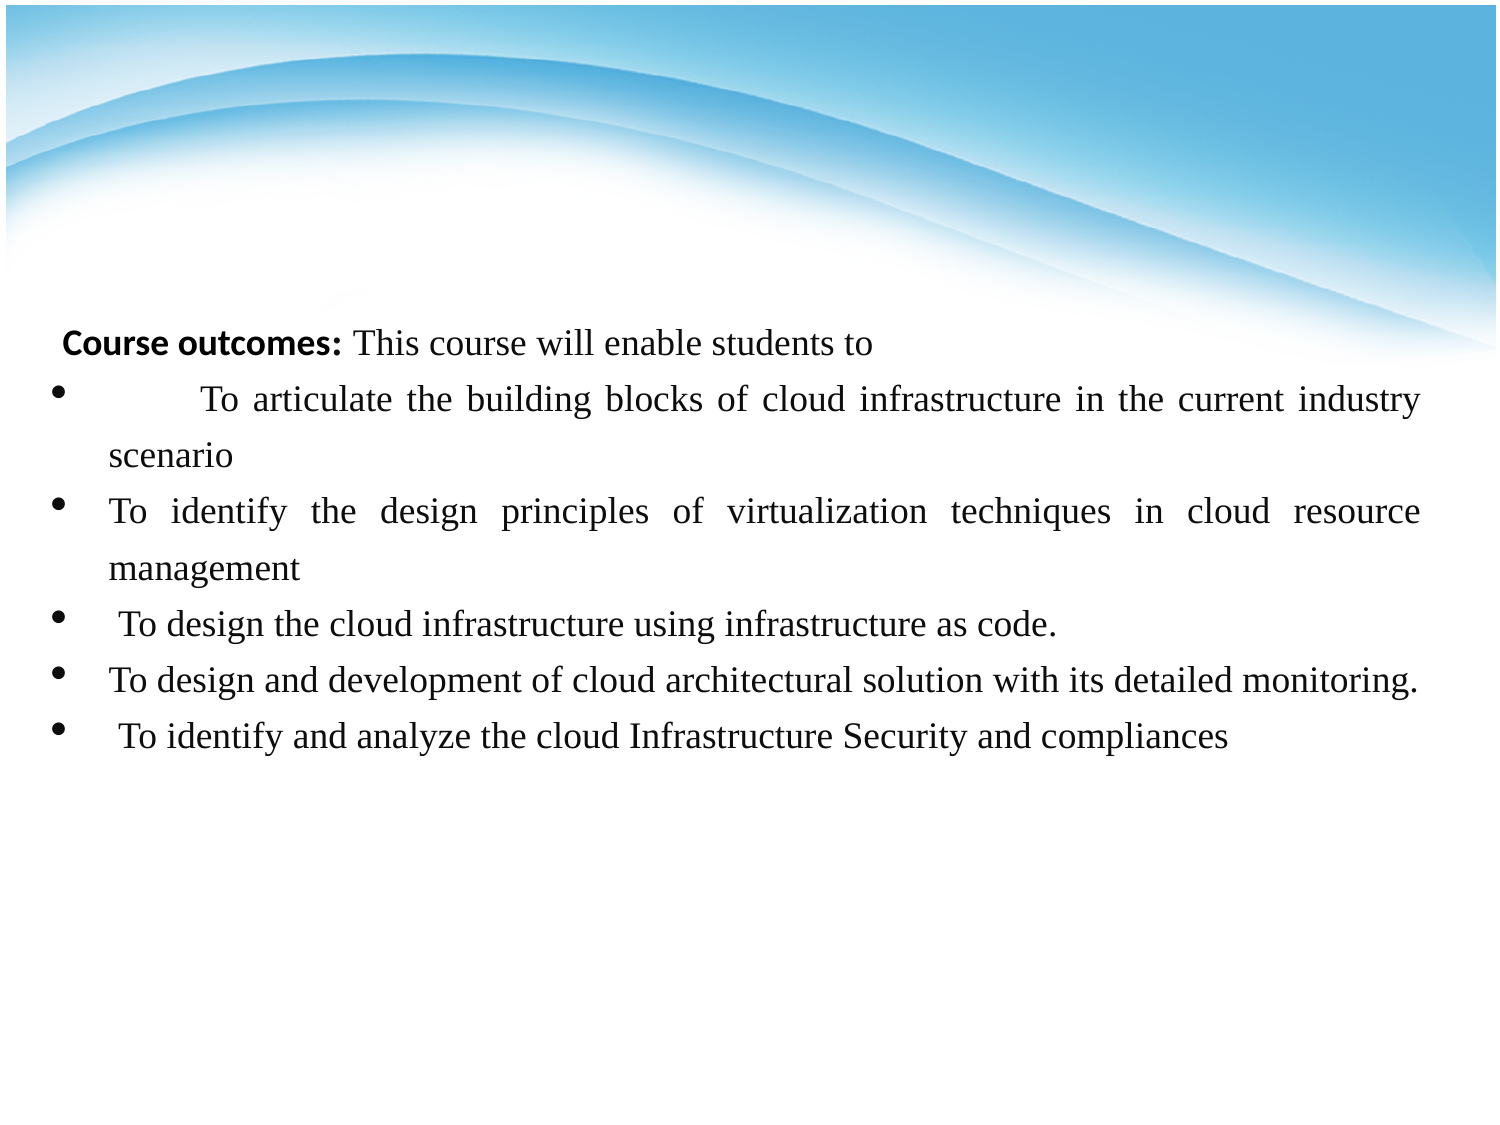

Course outcomes: This course will enable students to
	To articulate the building blocks of cloud infrastructure in the current industry scenario
To identify the design principles of virtualization techniques in cloud resource management
 To design the cloud infrastructure using infrastructure as code.
To design and development of cloud architectural solution with its detailed monitoring.
 To identify and analyze the cloud Infrastructure Security and compliances